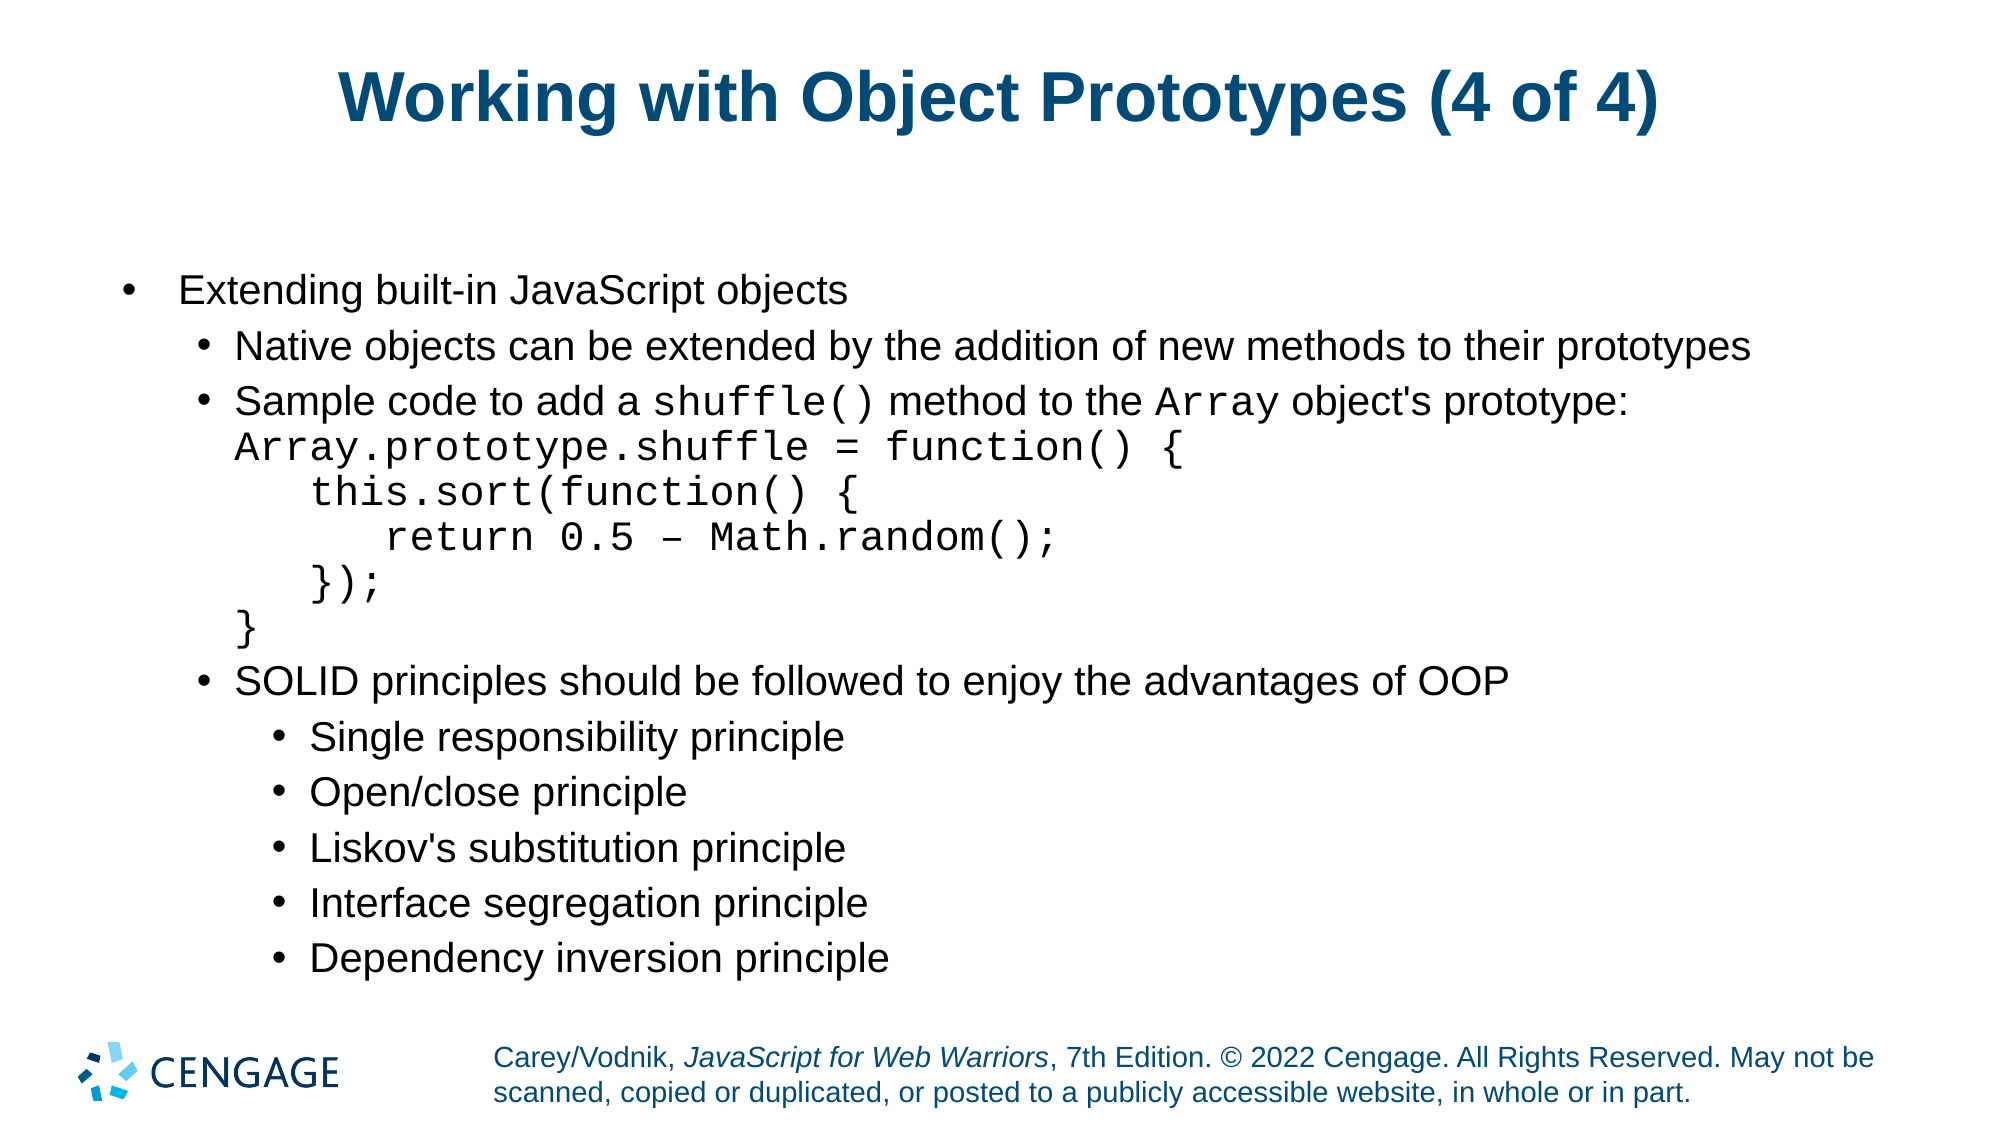

# Working with Object Prototypes (4 of 4)
Extending built-in JavaScript objects
Native objects can be extended by the addition of new methods to their prototypes
Sample code to add a shuffle() method to the Array object's prototype:
Array.prototype.shuffle = function() {
   this.sort(function() {
      return 0.5 – Math.random();
   });
}
SOLID principles should be followed to enjoy the advantages of OOP
Single responsibility principle
Open/close principle
Liskov's substitution principle
Interface segregation principle
Dependency inversion principle